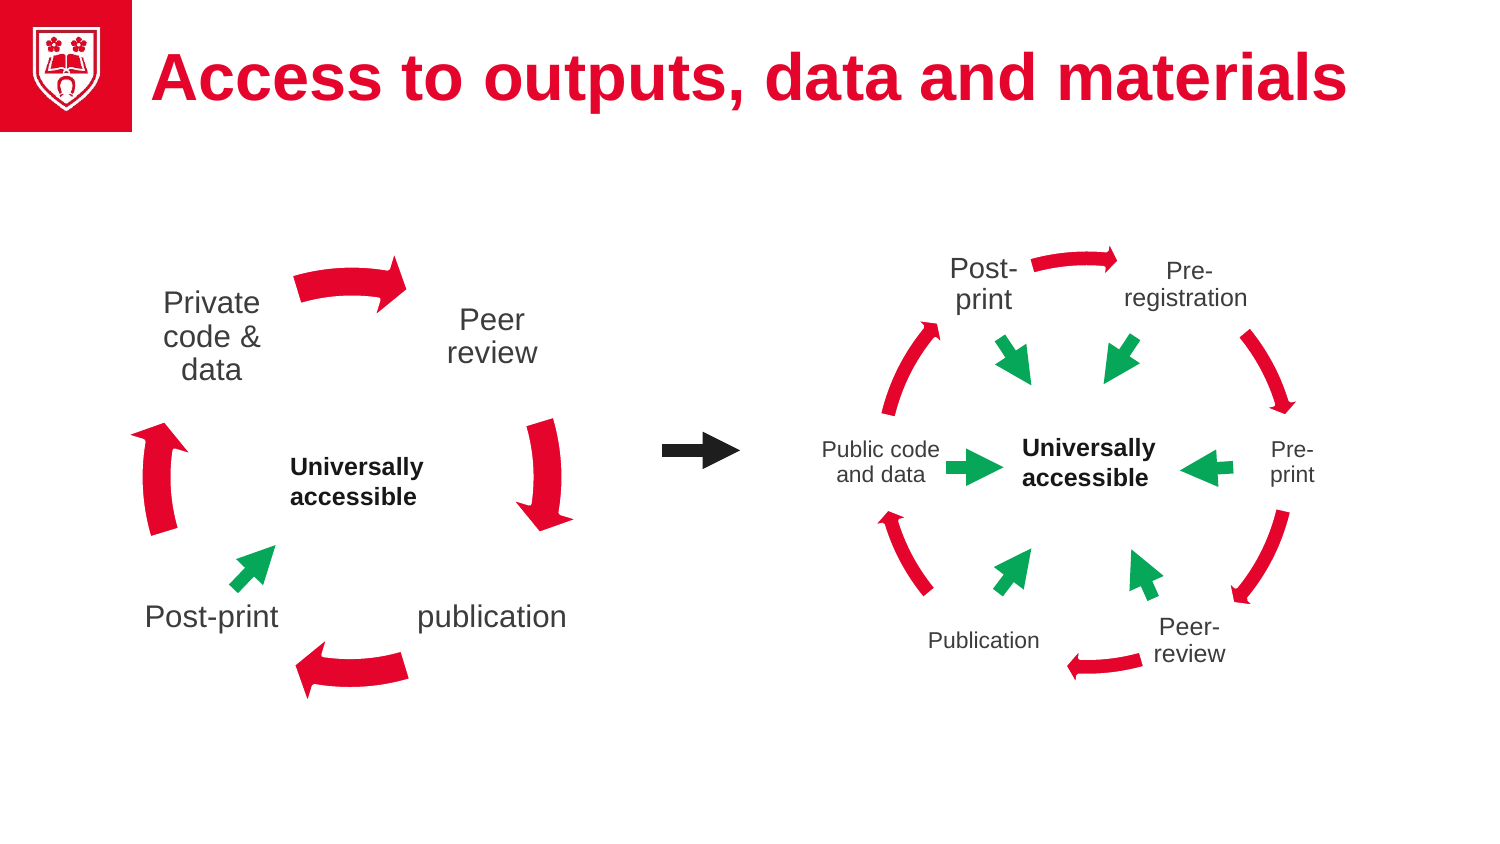

# Access to outputs, data and materials
Pre-registration
Pre-print
Peer-review
Publication
Public code and data
Post-print
Peer review
publication
Post-print
Private code & data
Universally
accessible
Universally
accessible